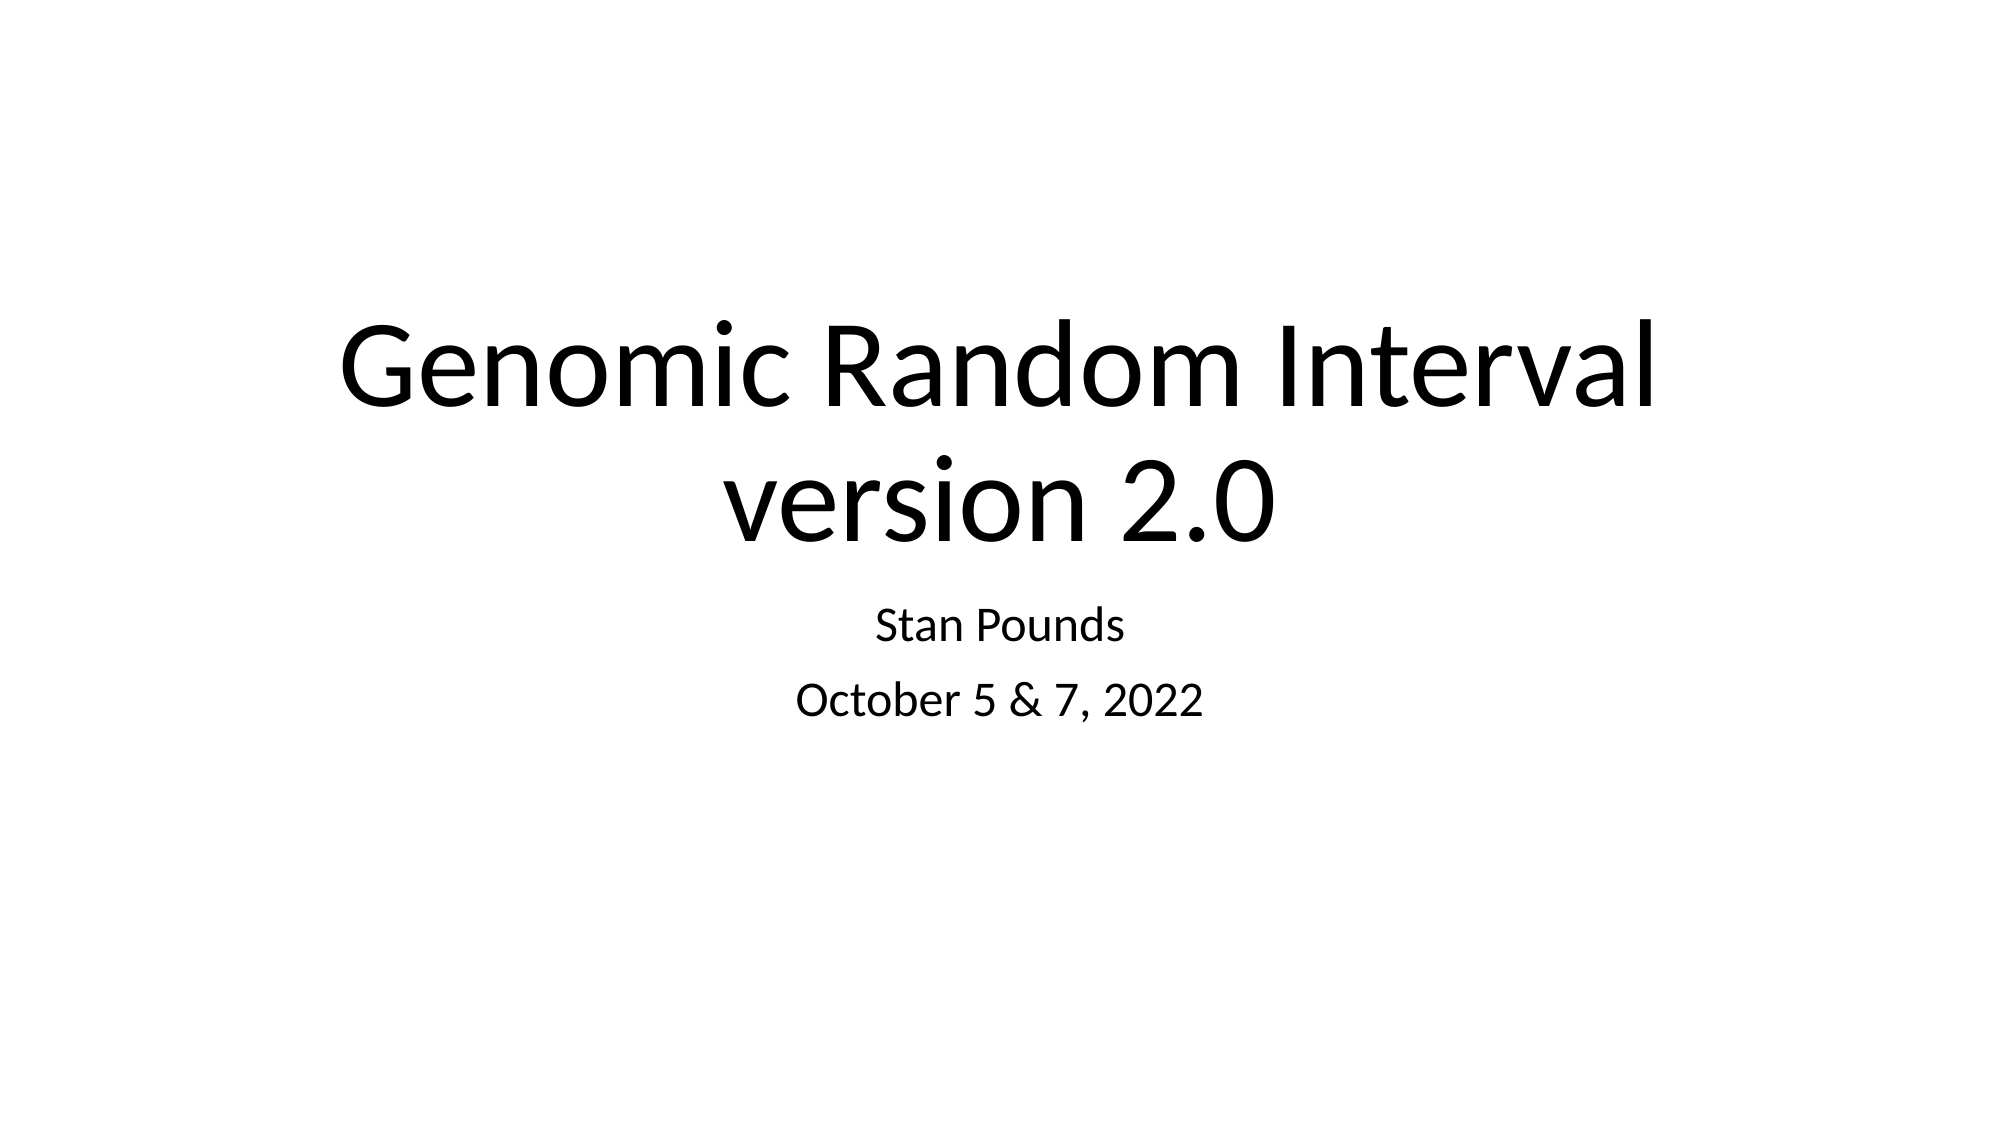

# Genomic Random Interval version 2.0
Stan Pounds
October 5 & 7, 2022